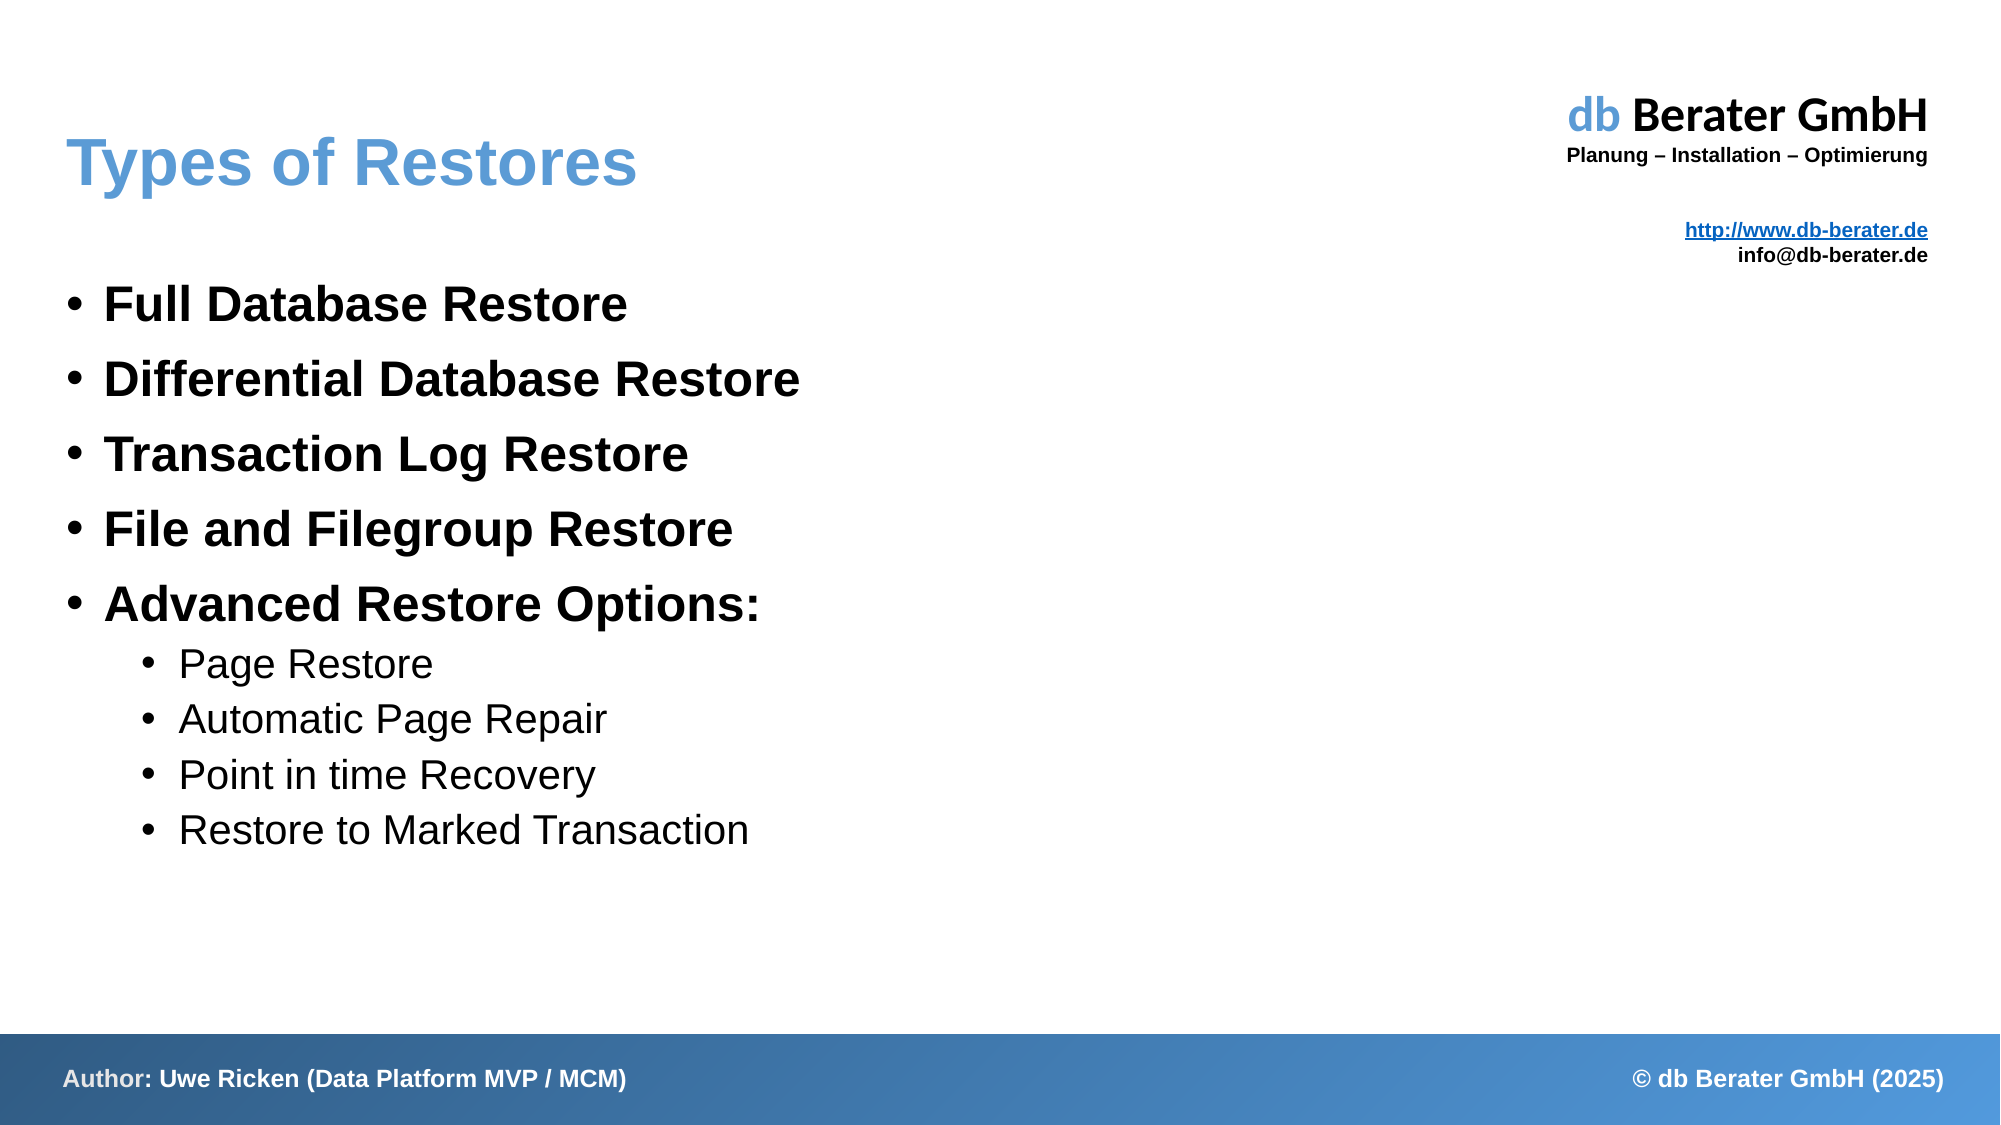

# Types of Restores
Full Database Restore
Differential Database Restore
Transaction Log Restore
File and Filegroup Restore
Advanced Restore Options:
Page Restore
Automatic Page Repair
Point in time Recovery
Restore to Marked Transaction